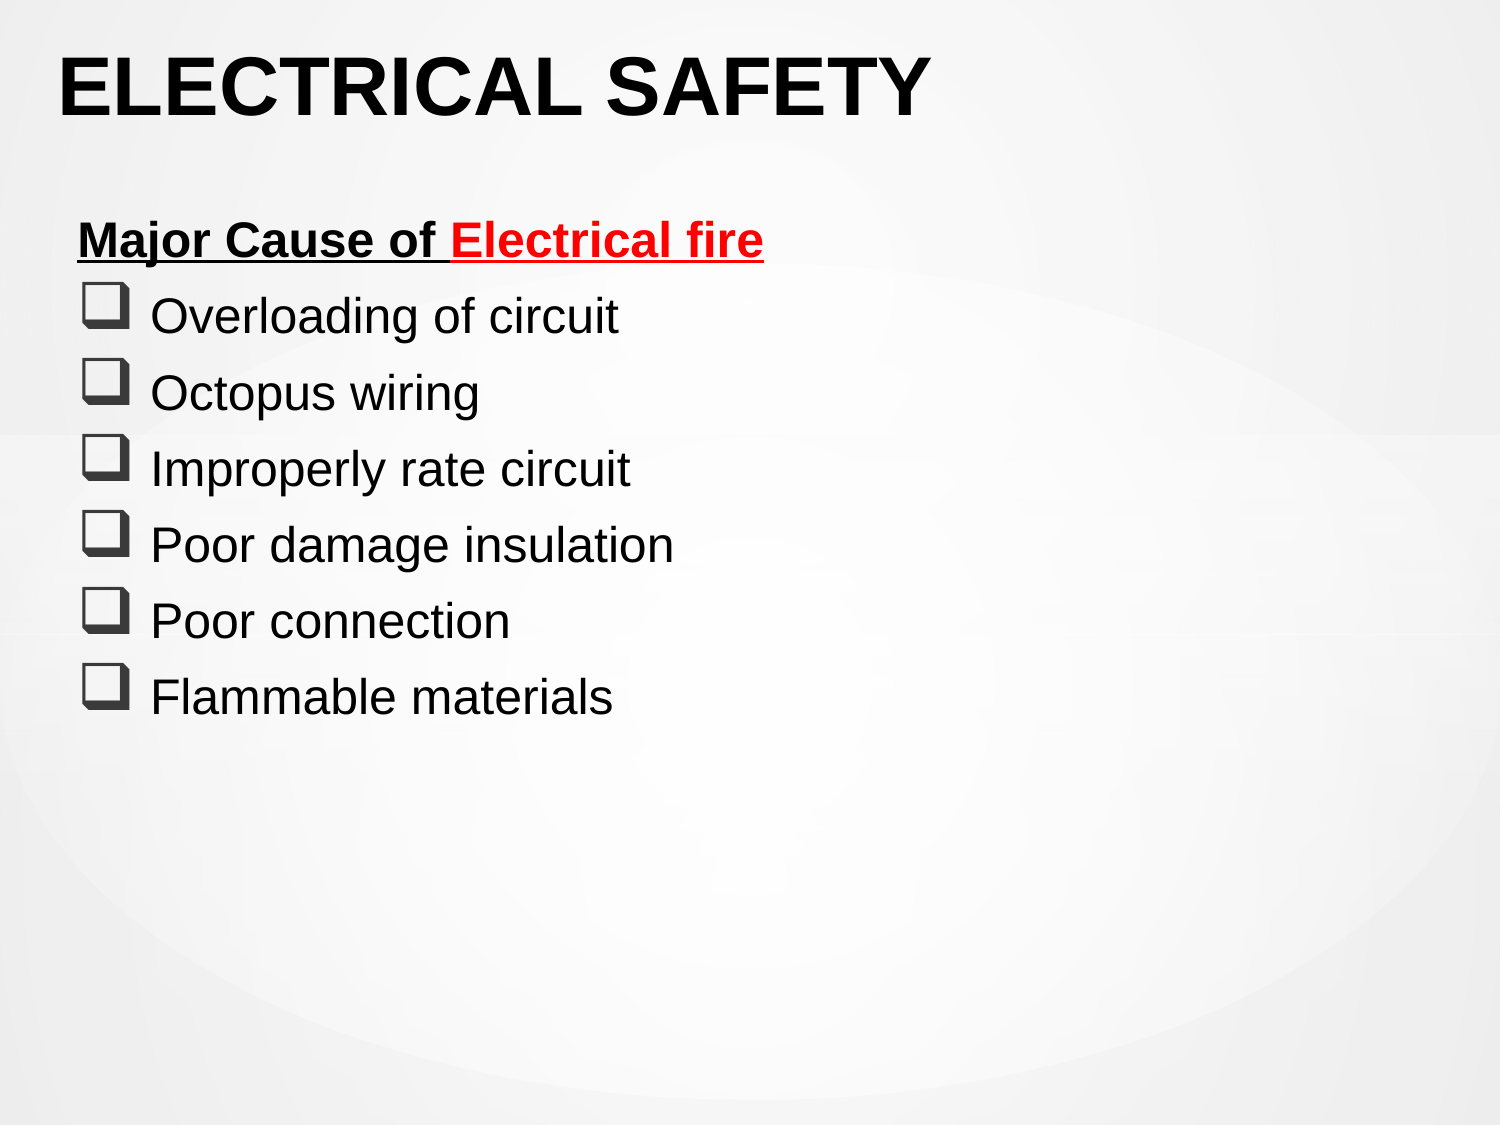

# ELECTRICAL SAFETY
Major Cause of Electrical fire
 Overloading of circuit
 Octopus wiring
 Improperly rate circuit
 Poor damage insulation
 Poor connection
 Flammable materials